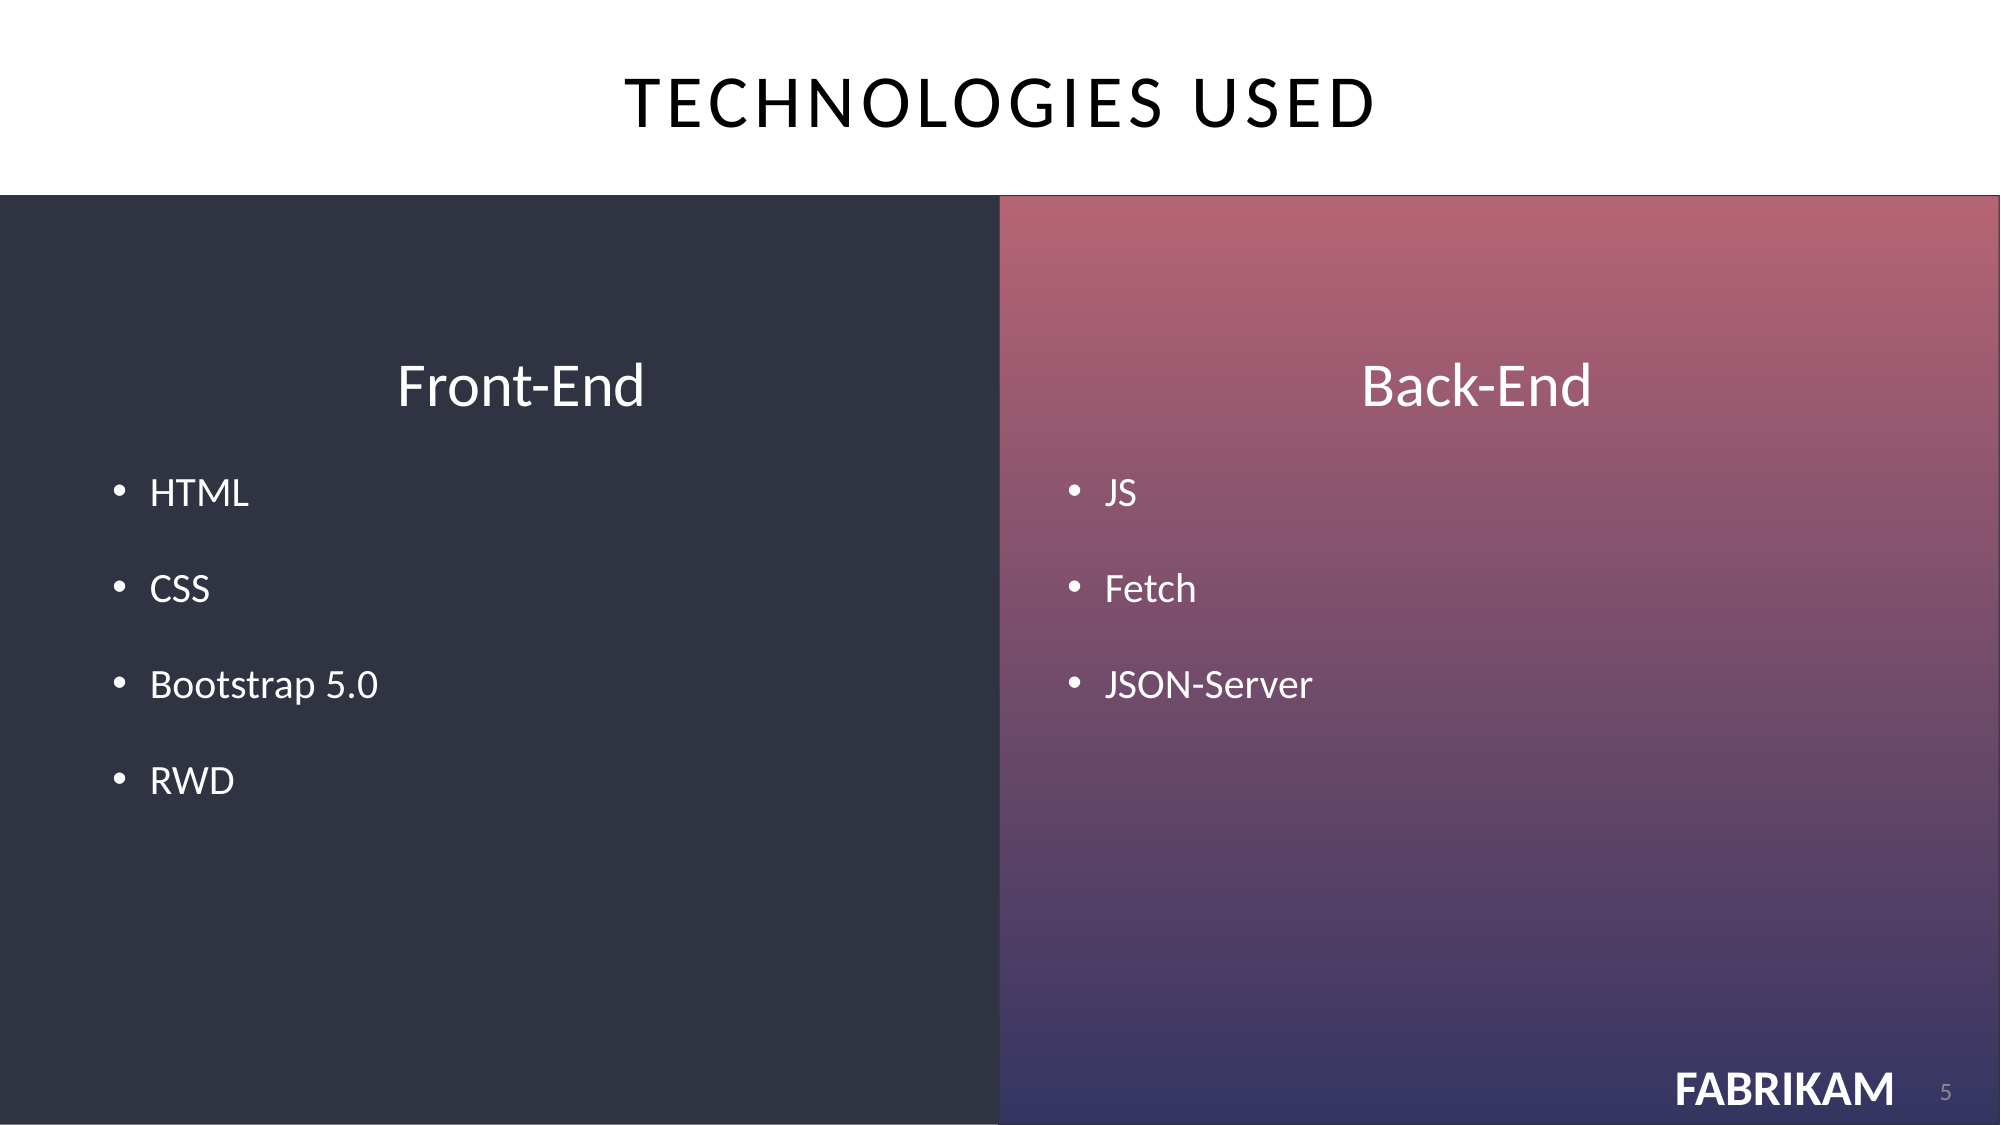

# Technologies used
Front-End
HTML
CSS
Bootstrap 5.0
RWD
Back-End
JS
Fetch
JSON-Server
5